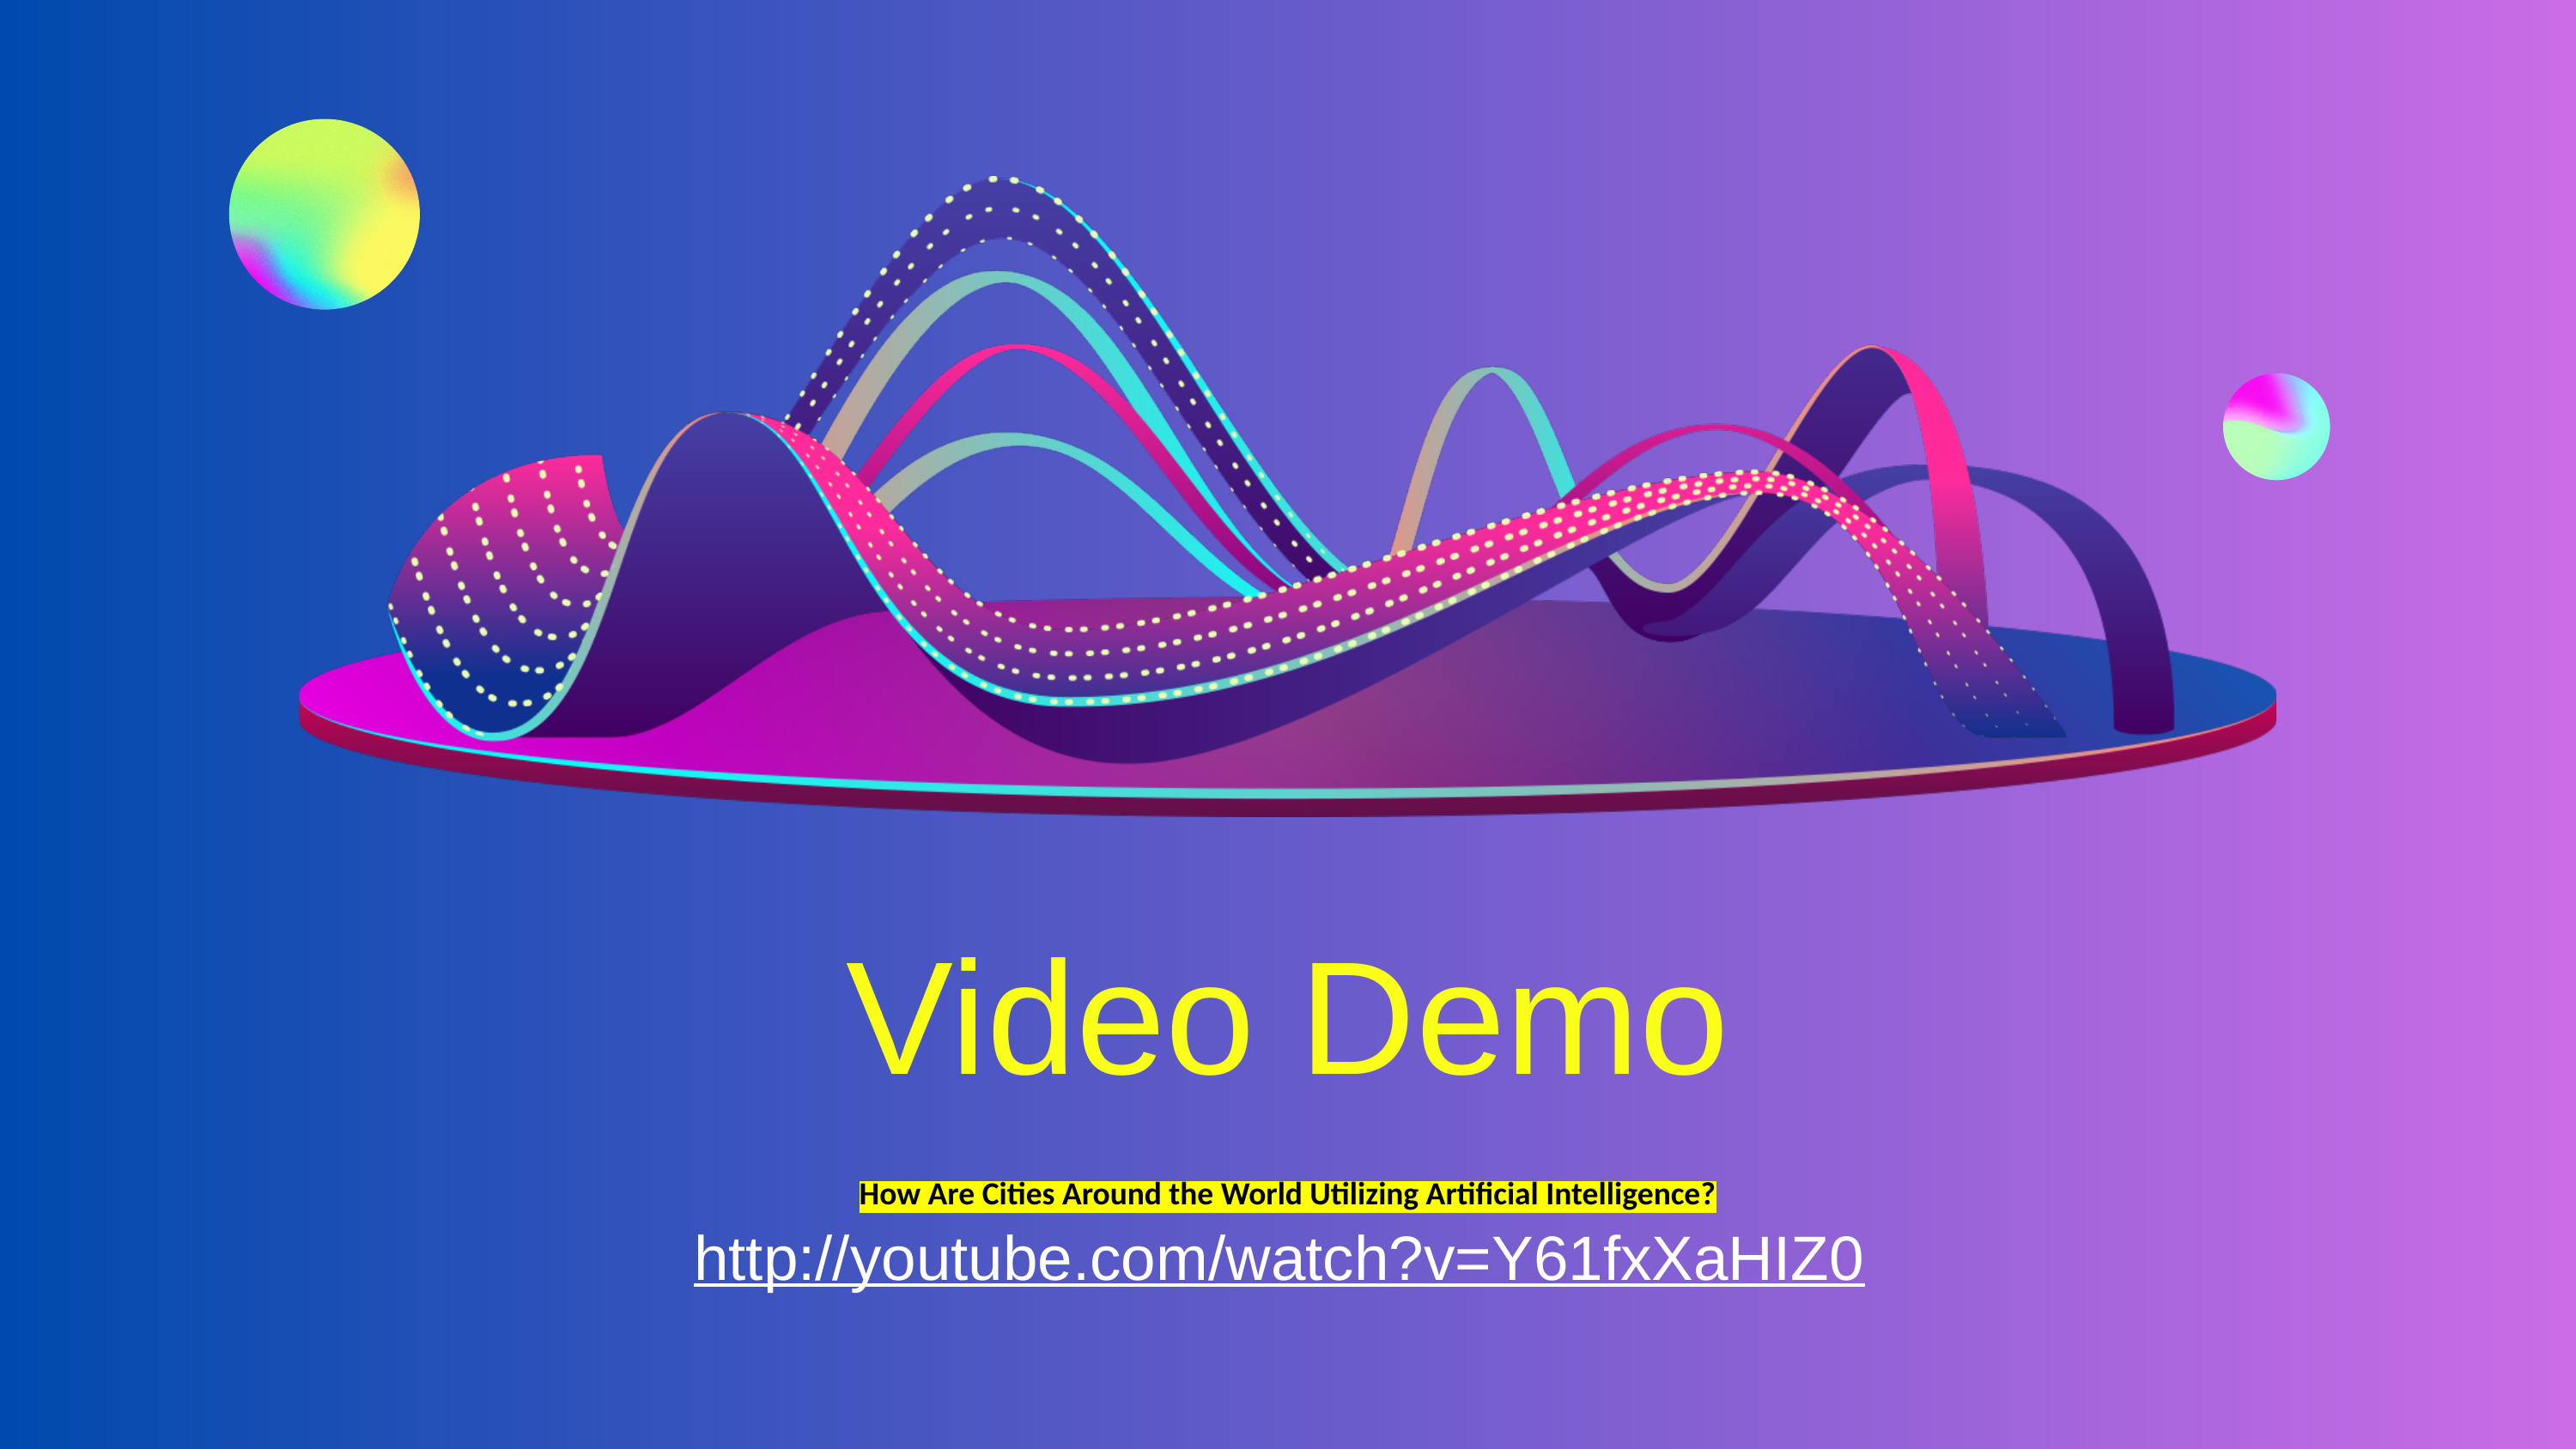

Video Demo
How Are Cities Around the World Utilizing Artificial Intelligence?
http://youtube.com/watch?v=Y61fxXaHIZ0